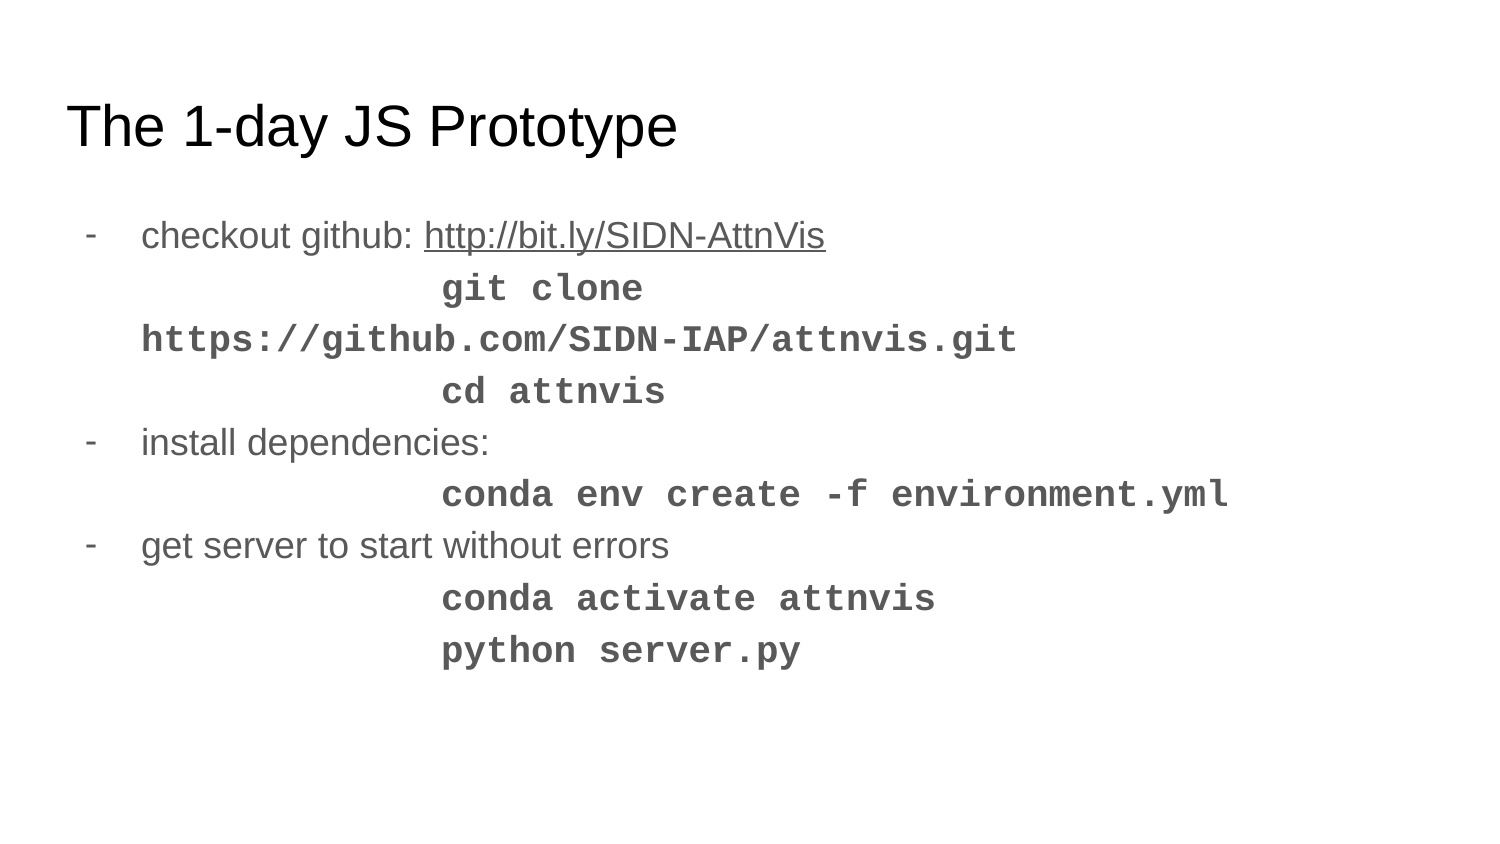

# The 1-day JS Prototype
checkout github: http://bit.ly/SIDN-AttnVis
		git clone https://github.com/SIDN-IAP/attnvis.git
		cd attnvis
install dependencies:
		conda env create -f environment.yml
get server to start without errors
		conda activate attnvis
		python server.py